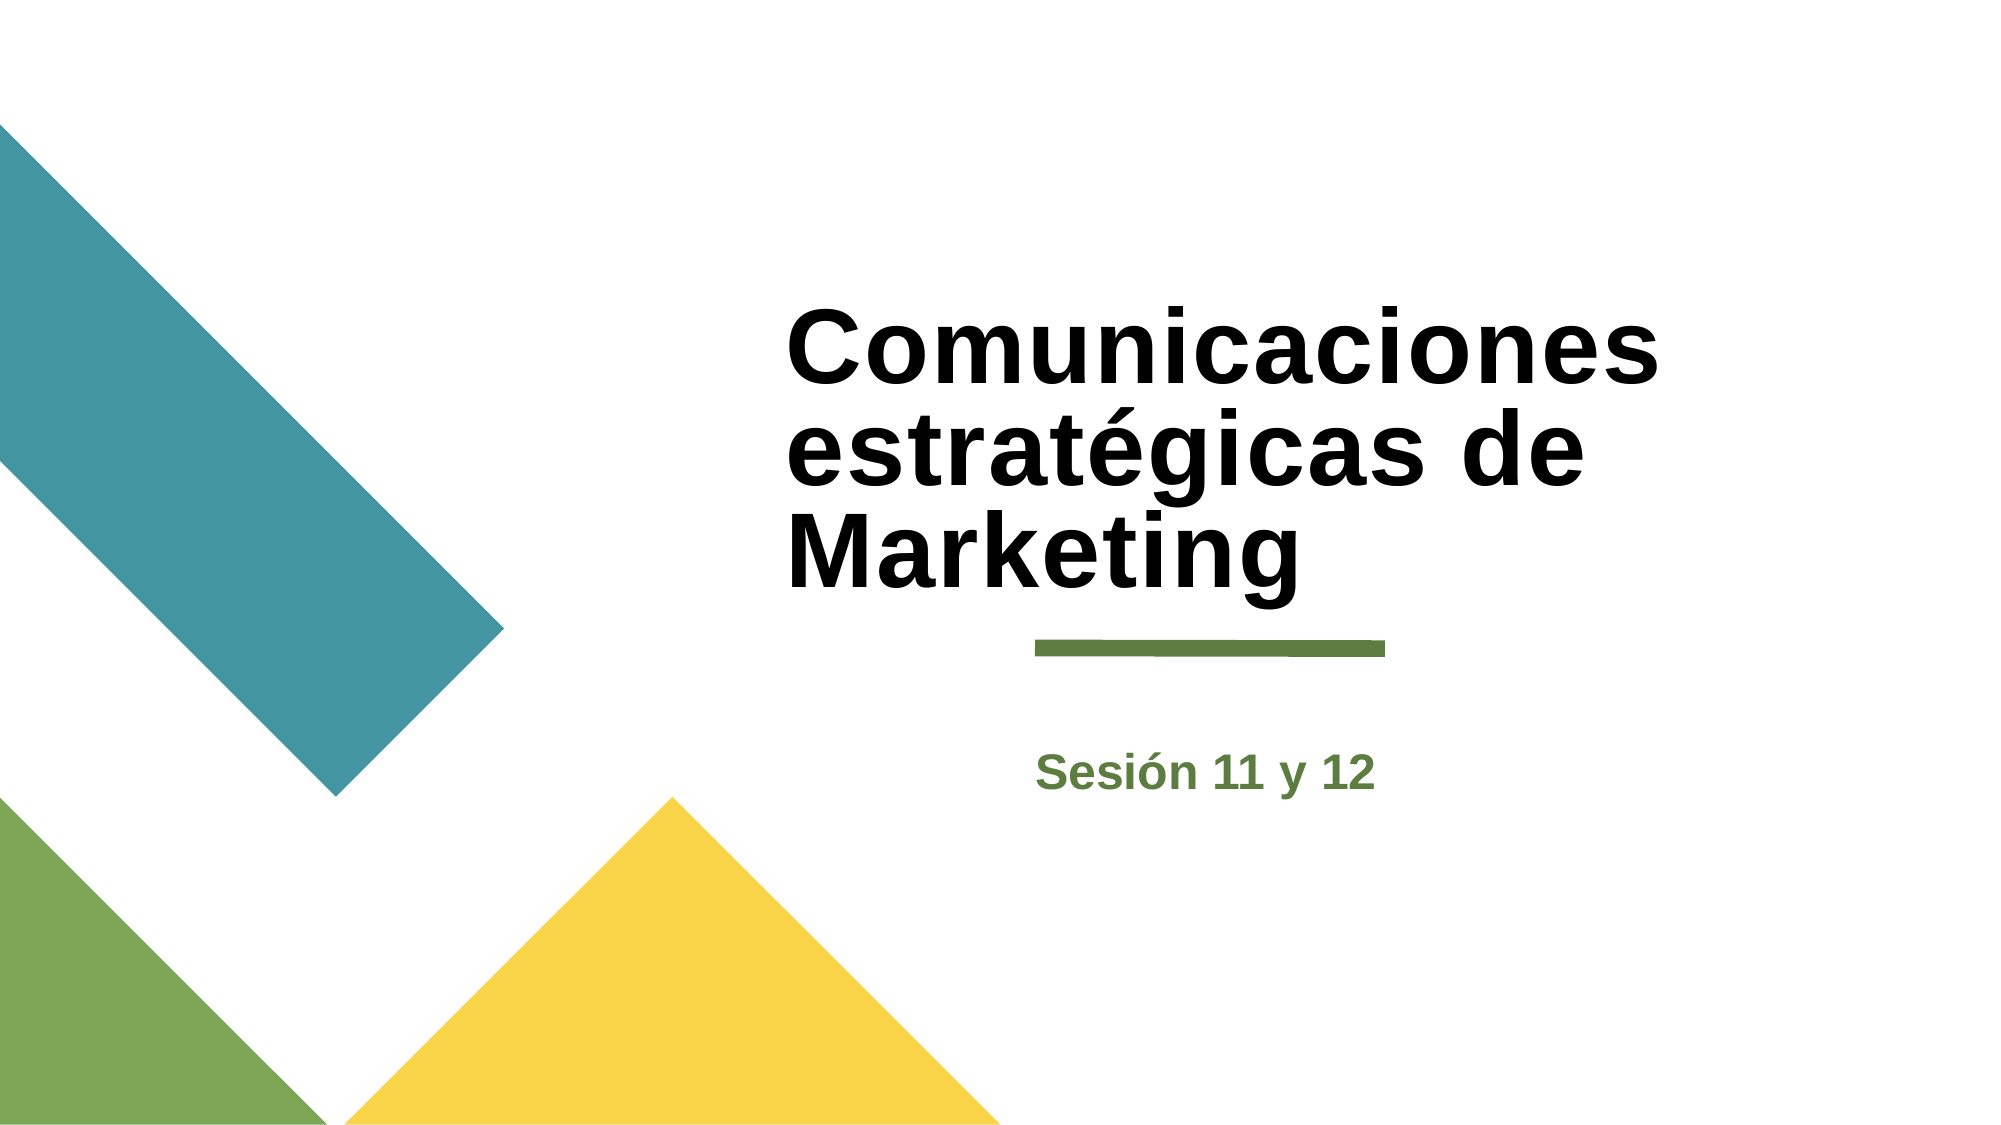

# Comunicaciones estratégicas de Marketing
Sesión 11 y 12